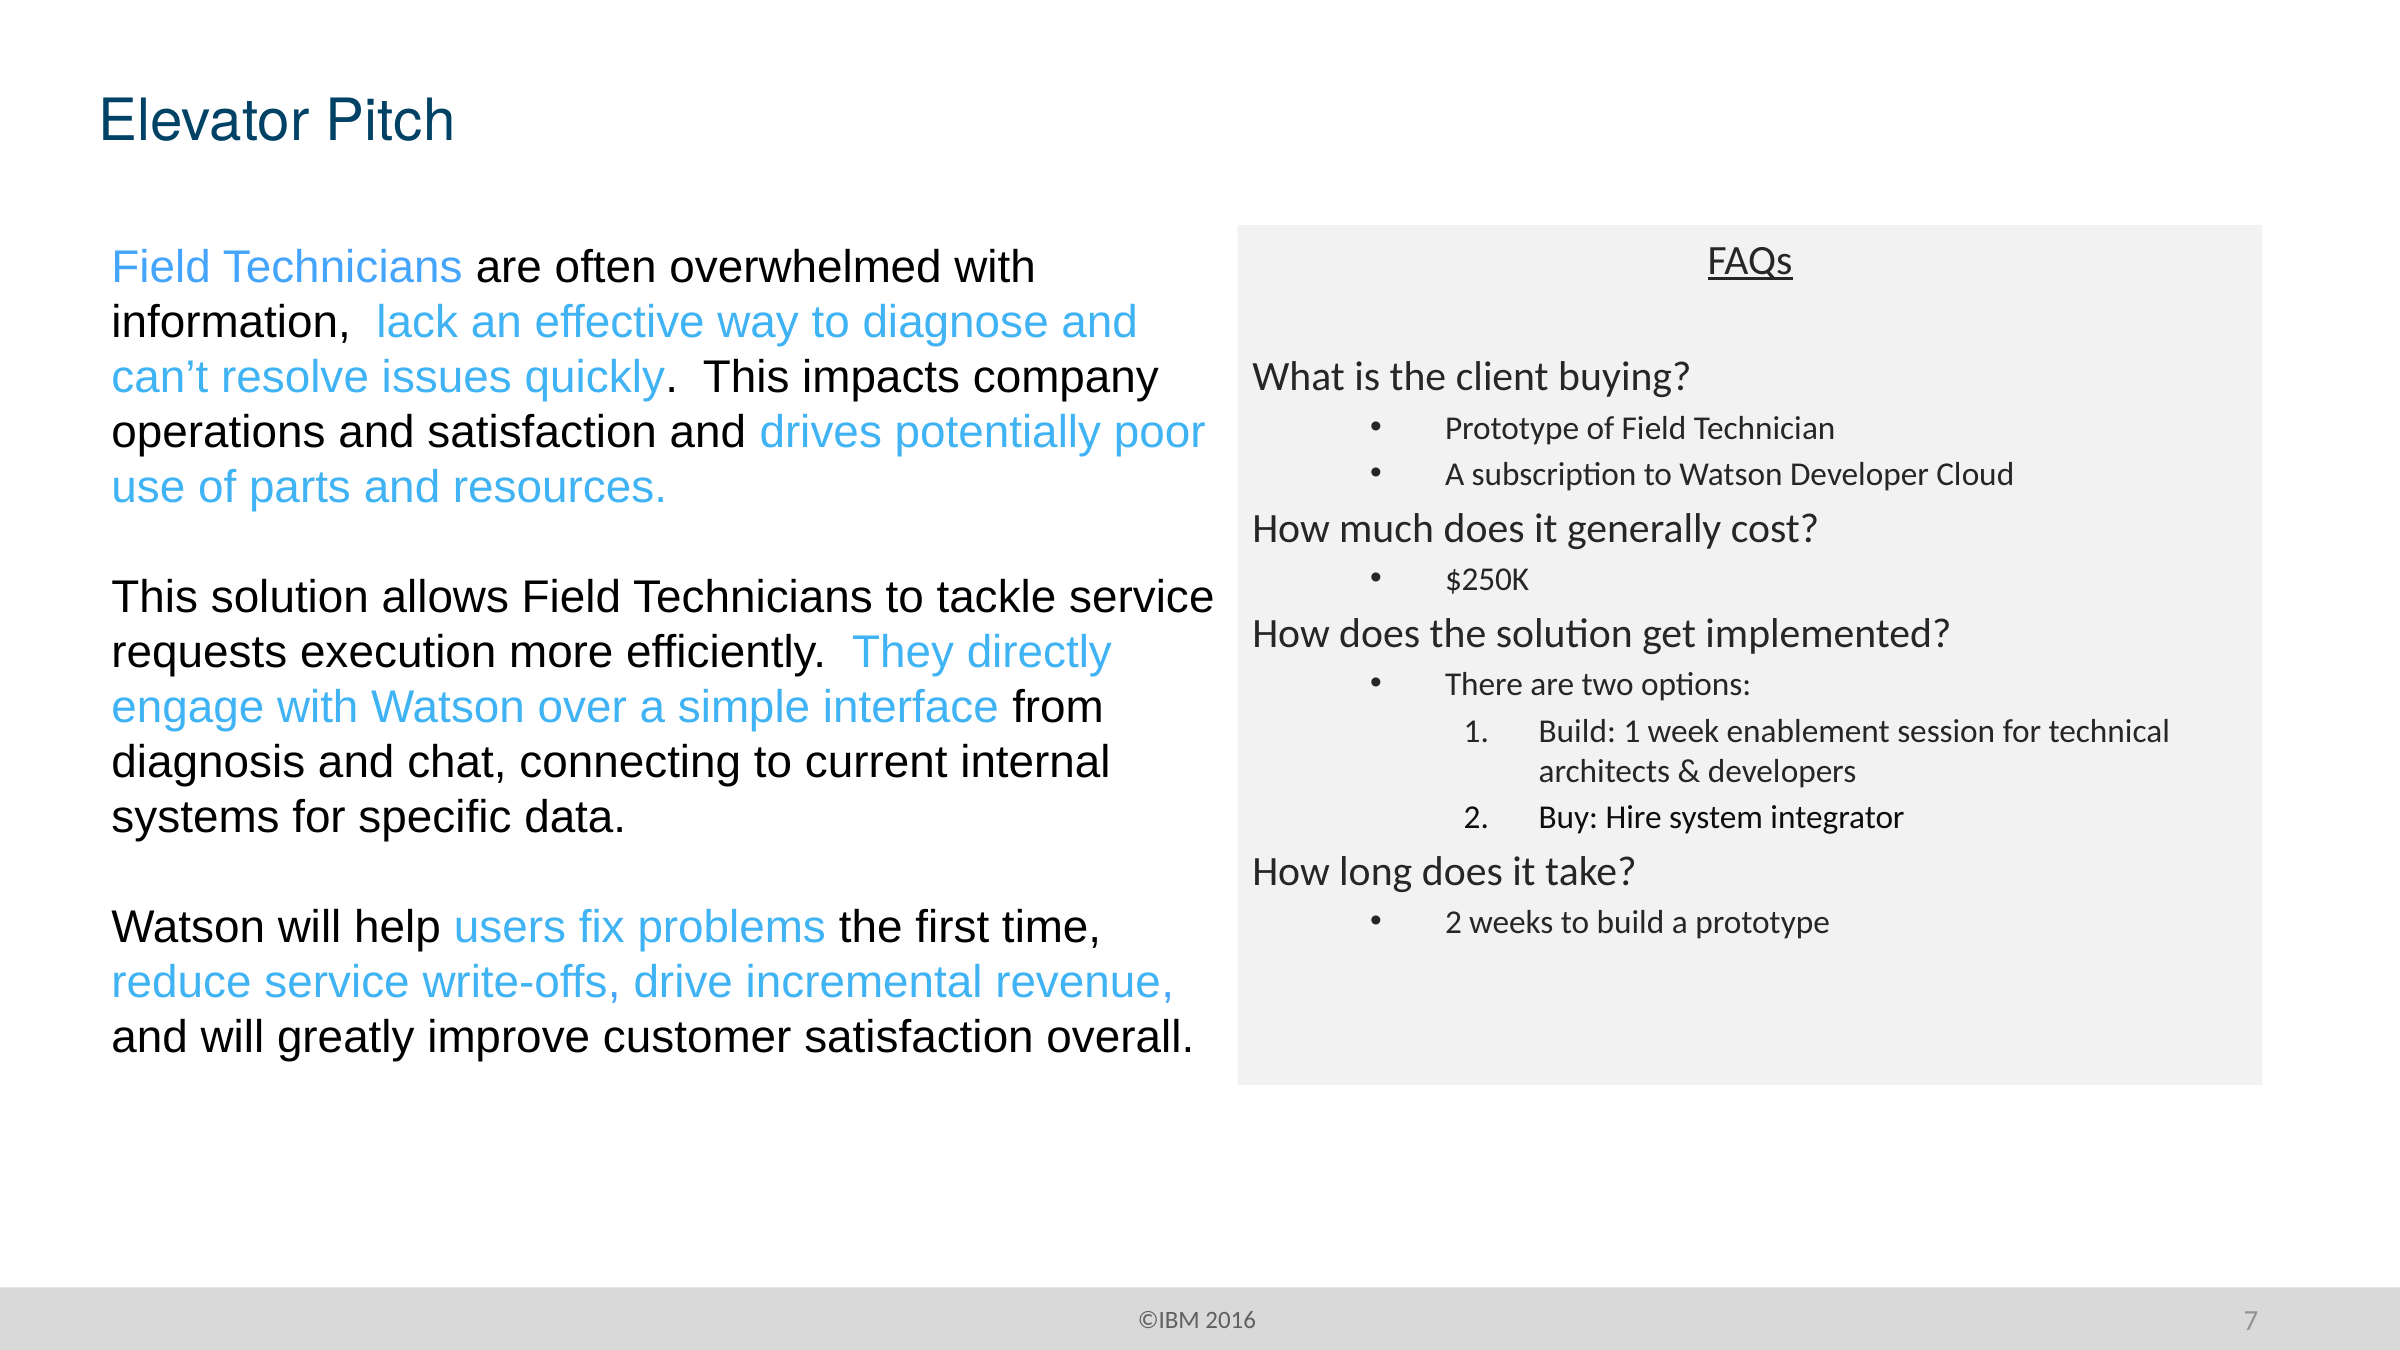

Elevator Pitch
Field Technicians are often overwhelmed with information,  lack an effective way to diagnose and can’t resolve issues quickly.  This impacts company operations and satisfaction and drives potentially poor use of parts and resources.

This solution allows Field Technicians to tackle service requests execution more efficiently.  They directly engage with Watson over a simple interface from diagnosis and chat, connecting to current internal systems for specific data.

Watson will help users fix problems the first time, reduce service write-offs, drive incremental revenue, and will greatly improve customer satisfaction overall.
FAQs

What is the client buying?
Prototype of Field Technician
A subscription to Watson Developer Cloud
How much does it generally cost?
$250K
How does the solution get implemented?
There are two options:
Build: 1 week enablement session for technical architects & developers
Buy: Hire system integrator
How long does it take?
2 weeks to build a prototype
7